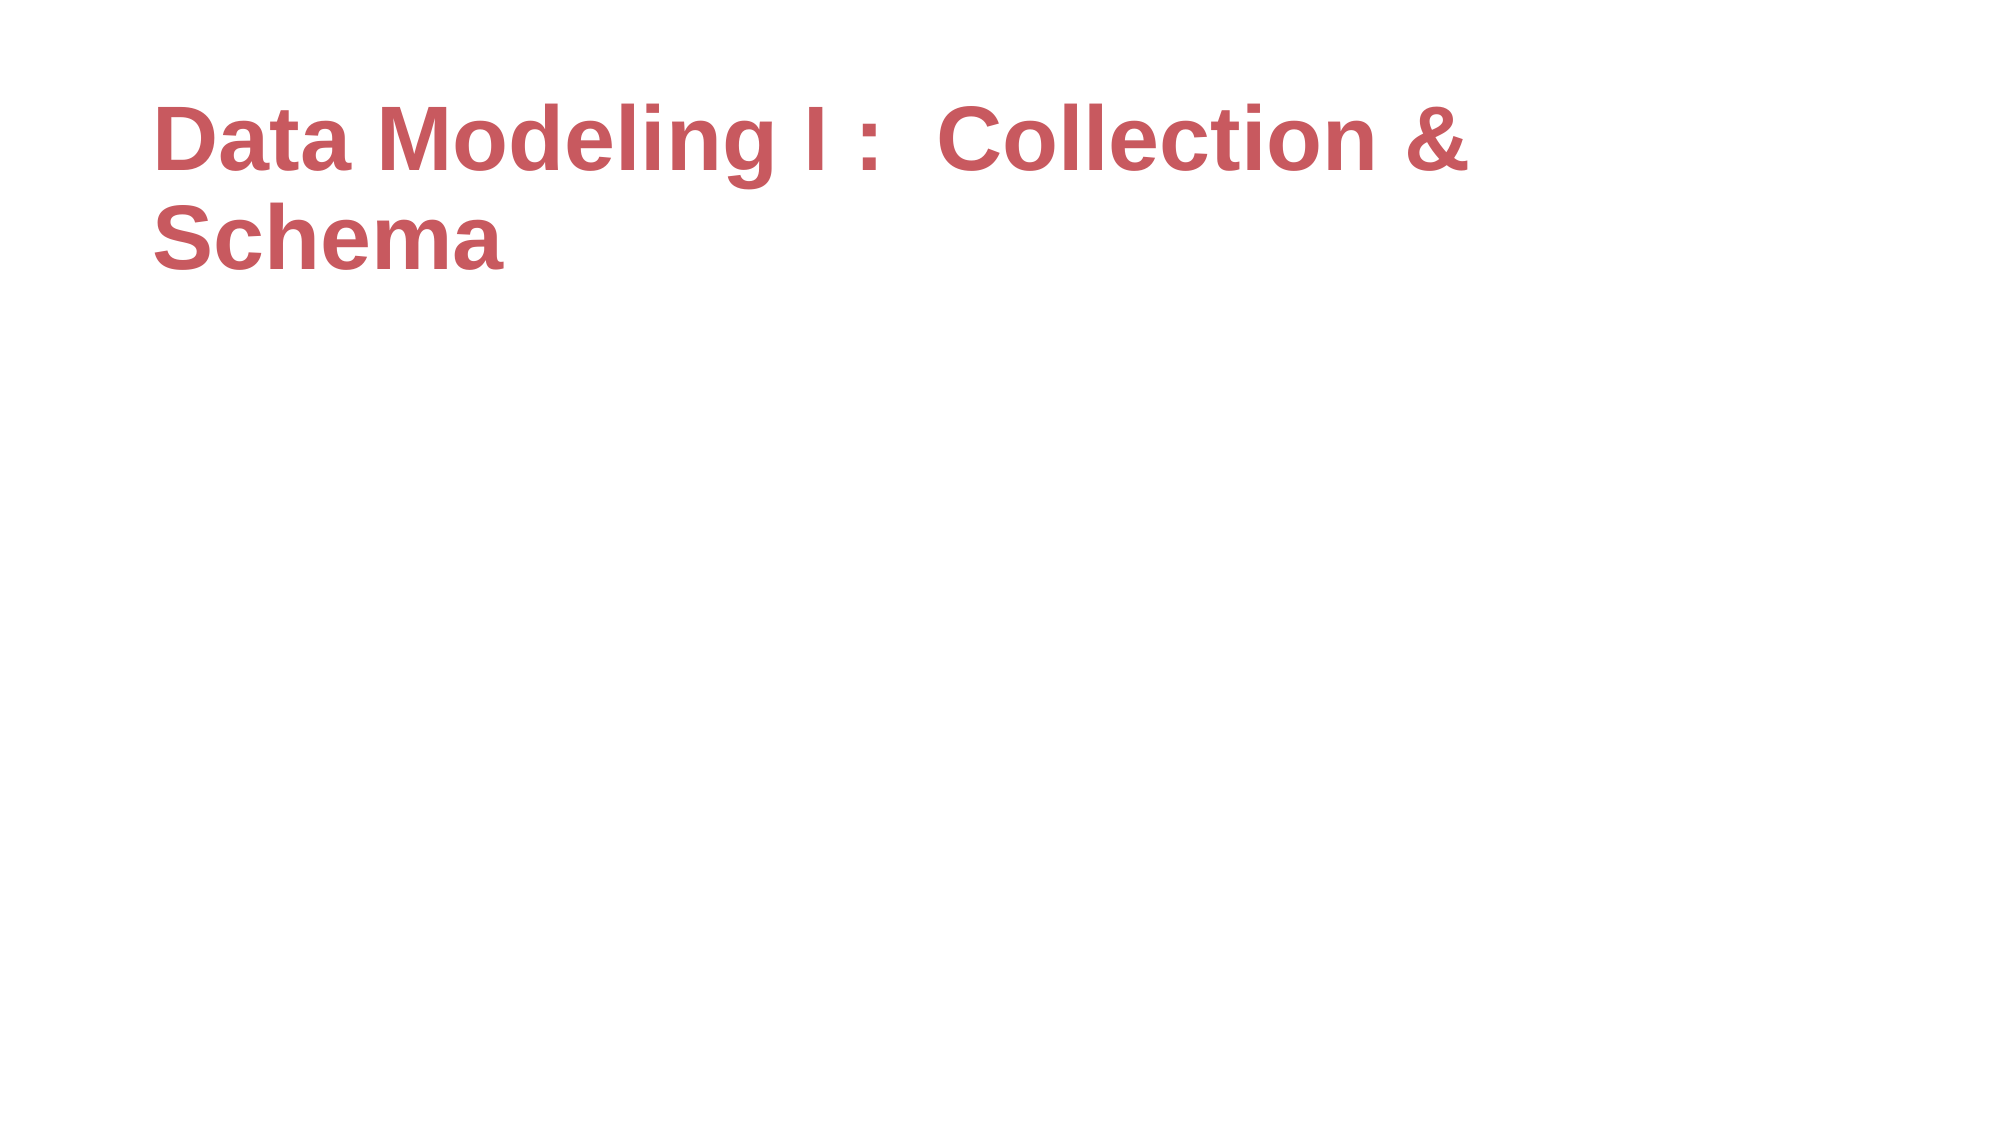

Data Modeling I :  Collection & Schema